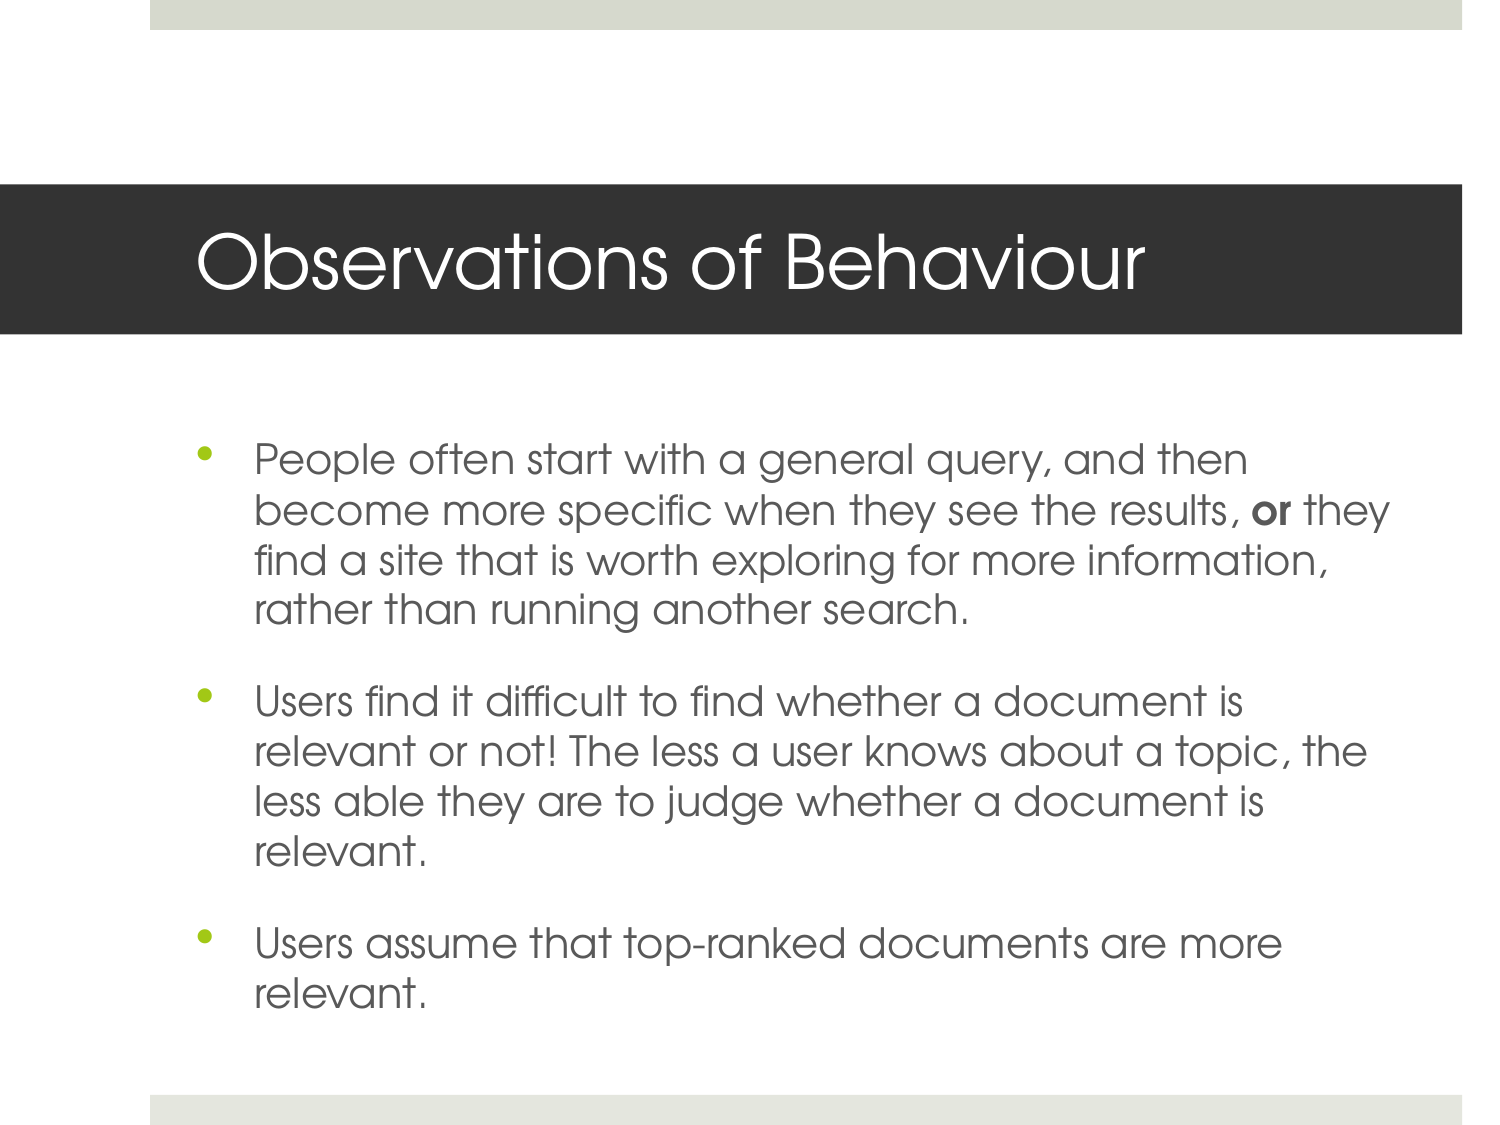

# Observations of Behaviour
People often start with a general query, and then become more specific when they see the results, or they find a site that is worth exploring for more information, rather than running another search.
Users find it difficult to find whether a document is relevant or not! The less a user knows about a topic, the less able they are to judge whether a document is relevant.
Users assume that top-ranked documents are more relevant.